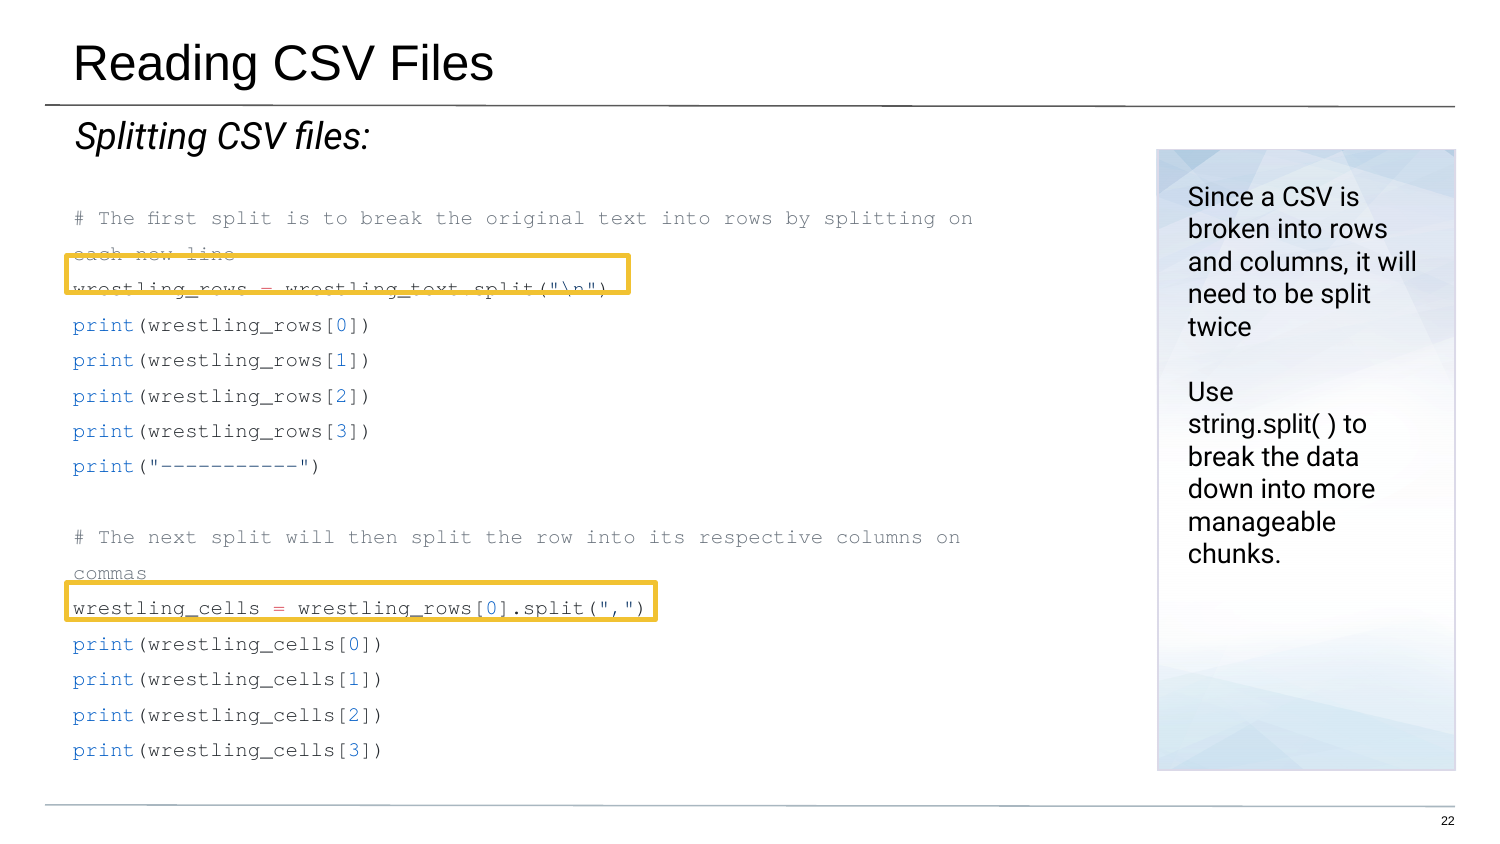

# Reading CSV Files
Splitting CSV files:

Since a CSV is broken into rows and columns, it will need to be split twice

Use
string.split( ) to break the data down into more manageable chunks.

# The first split is to break the original text into rows by splitting on each new line
wrestling_rows = wrestling_text.split("\n")
print(wrestling_rows[0])
print(wrestling_rows[1])
print(wrestling_rows[2])
print(wrestling_rows[3])
print("-----------")

# The next split will then split the row into its respective columns on commas
wrestling_cells = wrestling_rows[0].split(",")
print(wrestling_cells[0])
print(wrestling_cells[1])
print(wrestling_cells[2])
print(wrestling_cells[3])

22